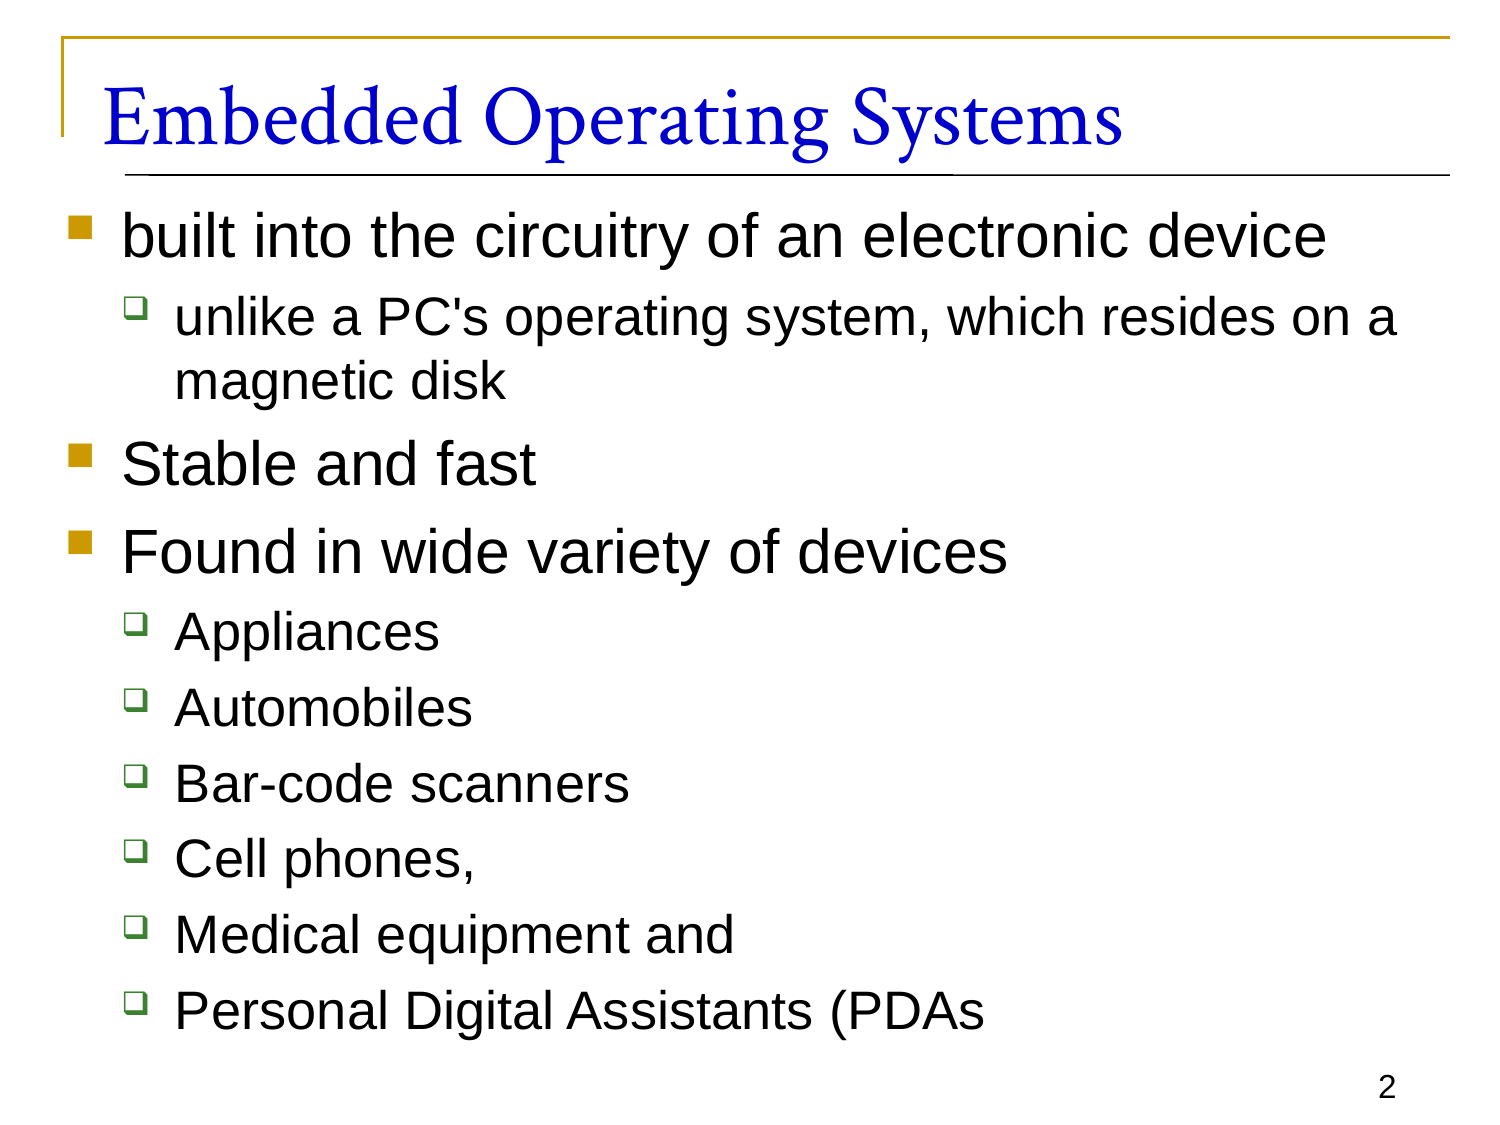

# Embedded Operating Systems
built into the circuitry of an electronic device
unlike a PC's operating system, which resides on a magnetic disk
Stable and fast
Found in wide variety of devices
Appliances
Automobiles
Bar-code scanners
Cell phones,
Medical equipment and
Personal Digital Assistants (PDAs